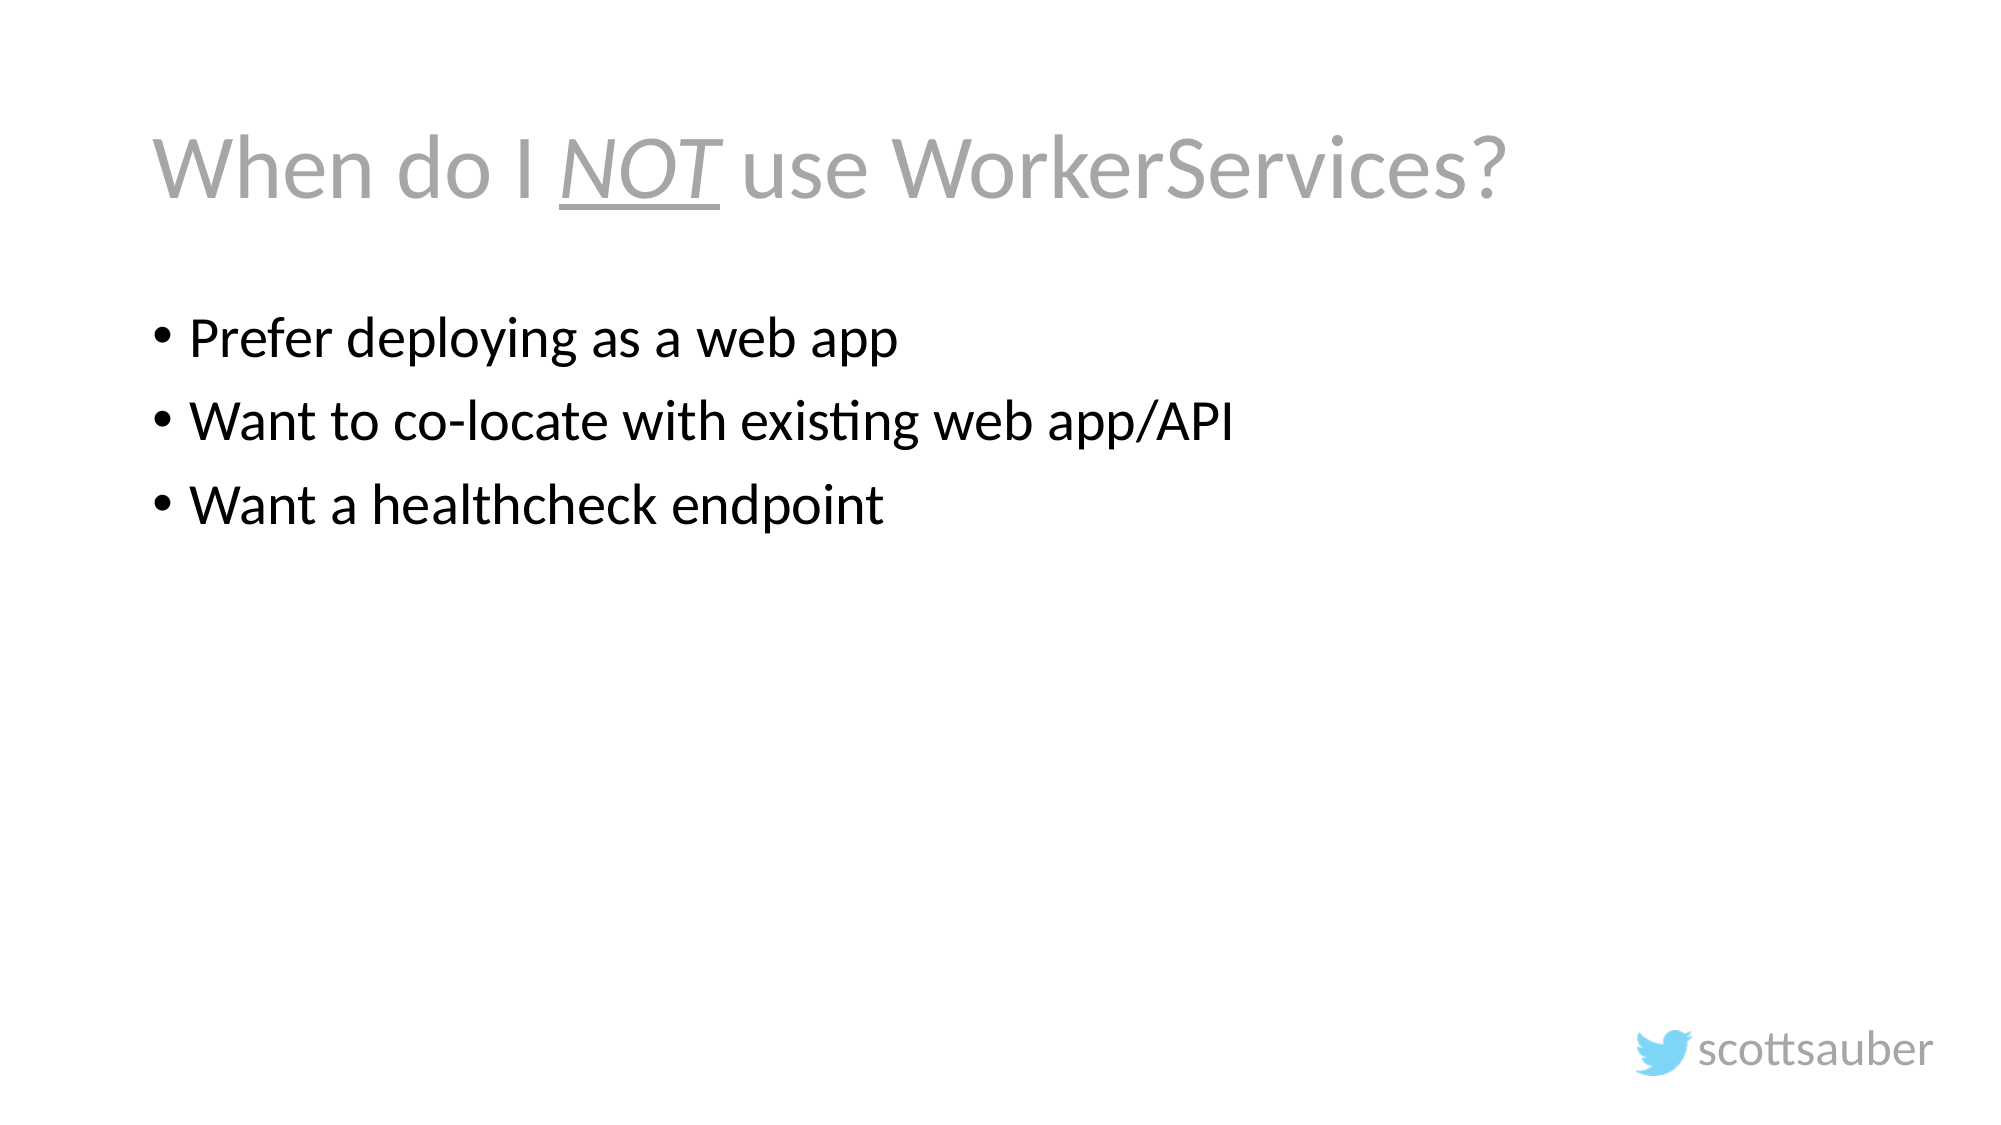

# When do I NOT use WorkerServices?
Prefer deploying as a web app
Want to co-locate with existing web app/API
Want a healthcheck endpoint

scottsauber